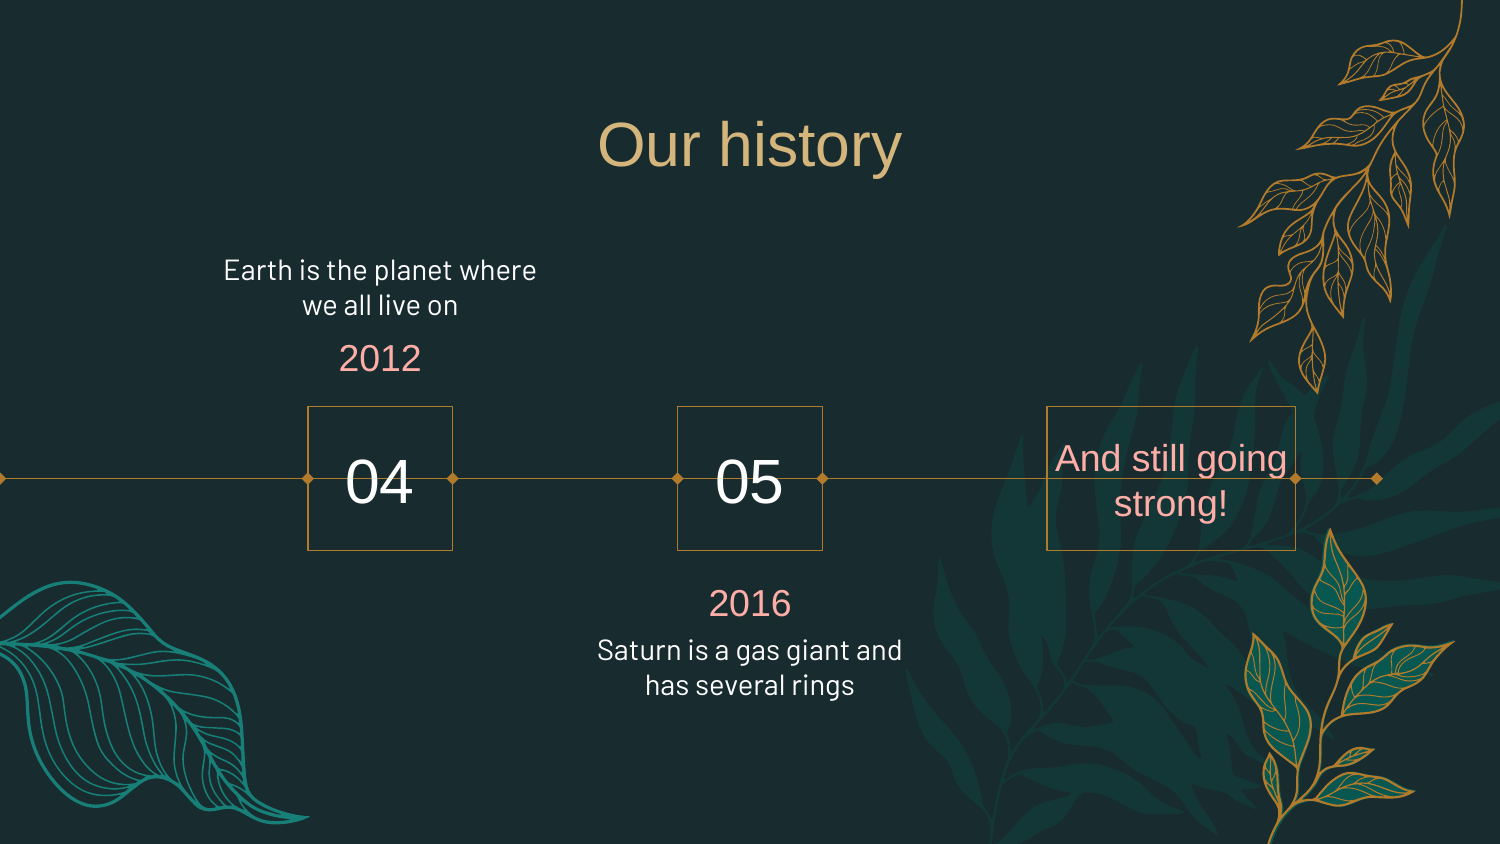

# Our history
Earth is the planet where we all live on
2012
And still going strong!
04
05
2016
Saturn is a gas giant and has several rings